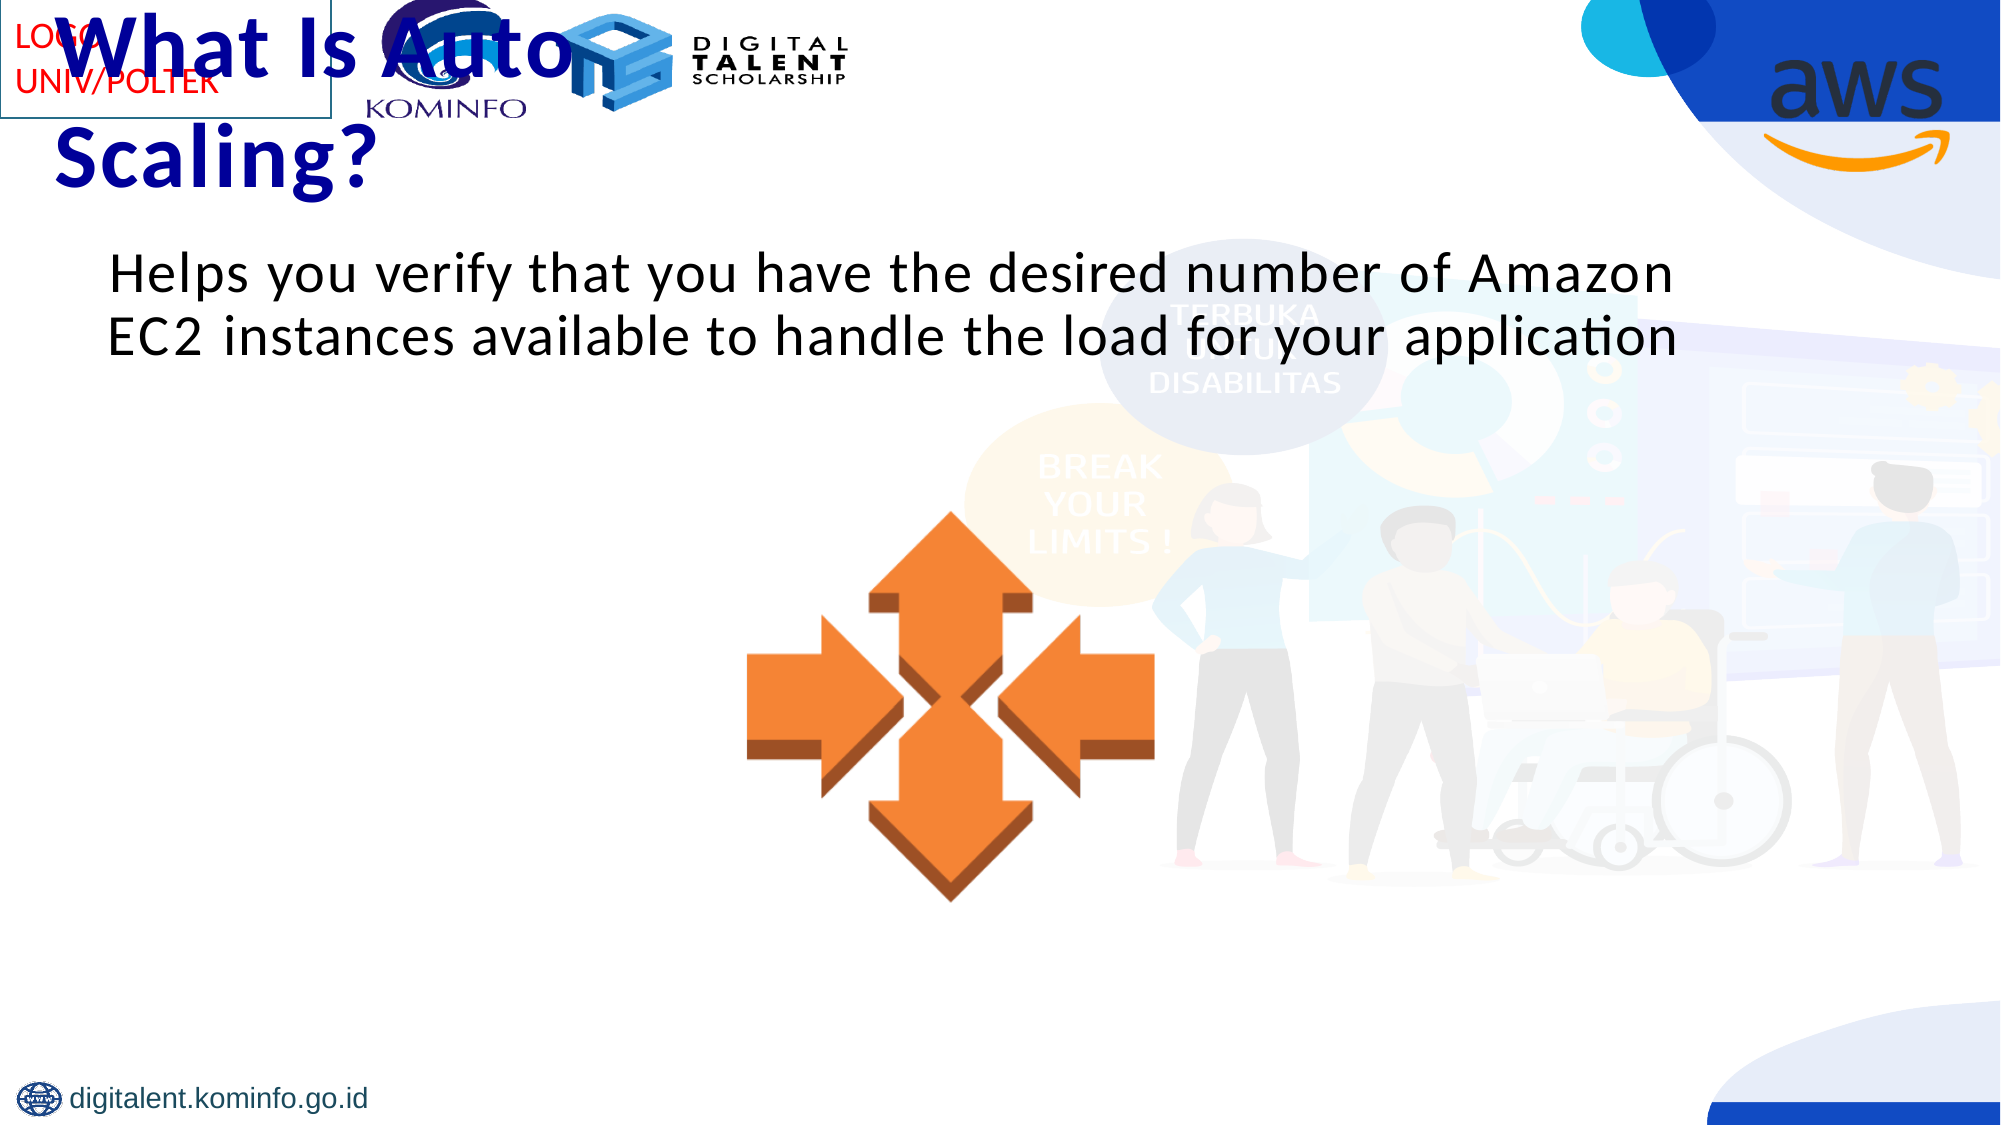

# What Is Auto Scaling?

Helps you verify that you have the desired number of Amazon  EC2 instances available to handle the load for your application